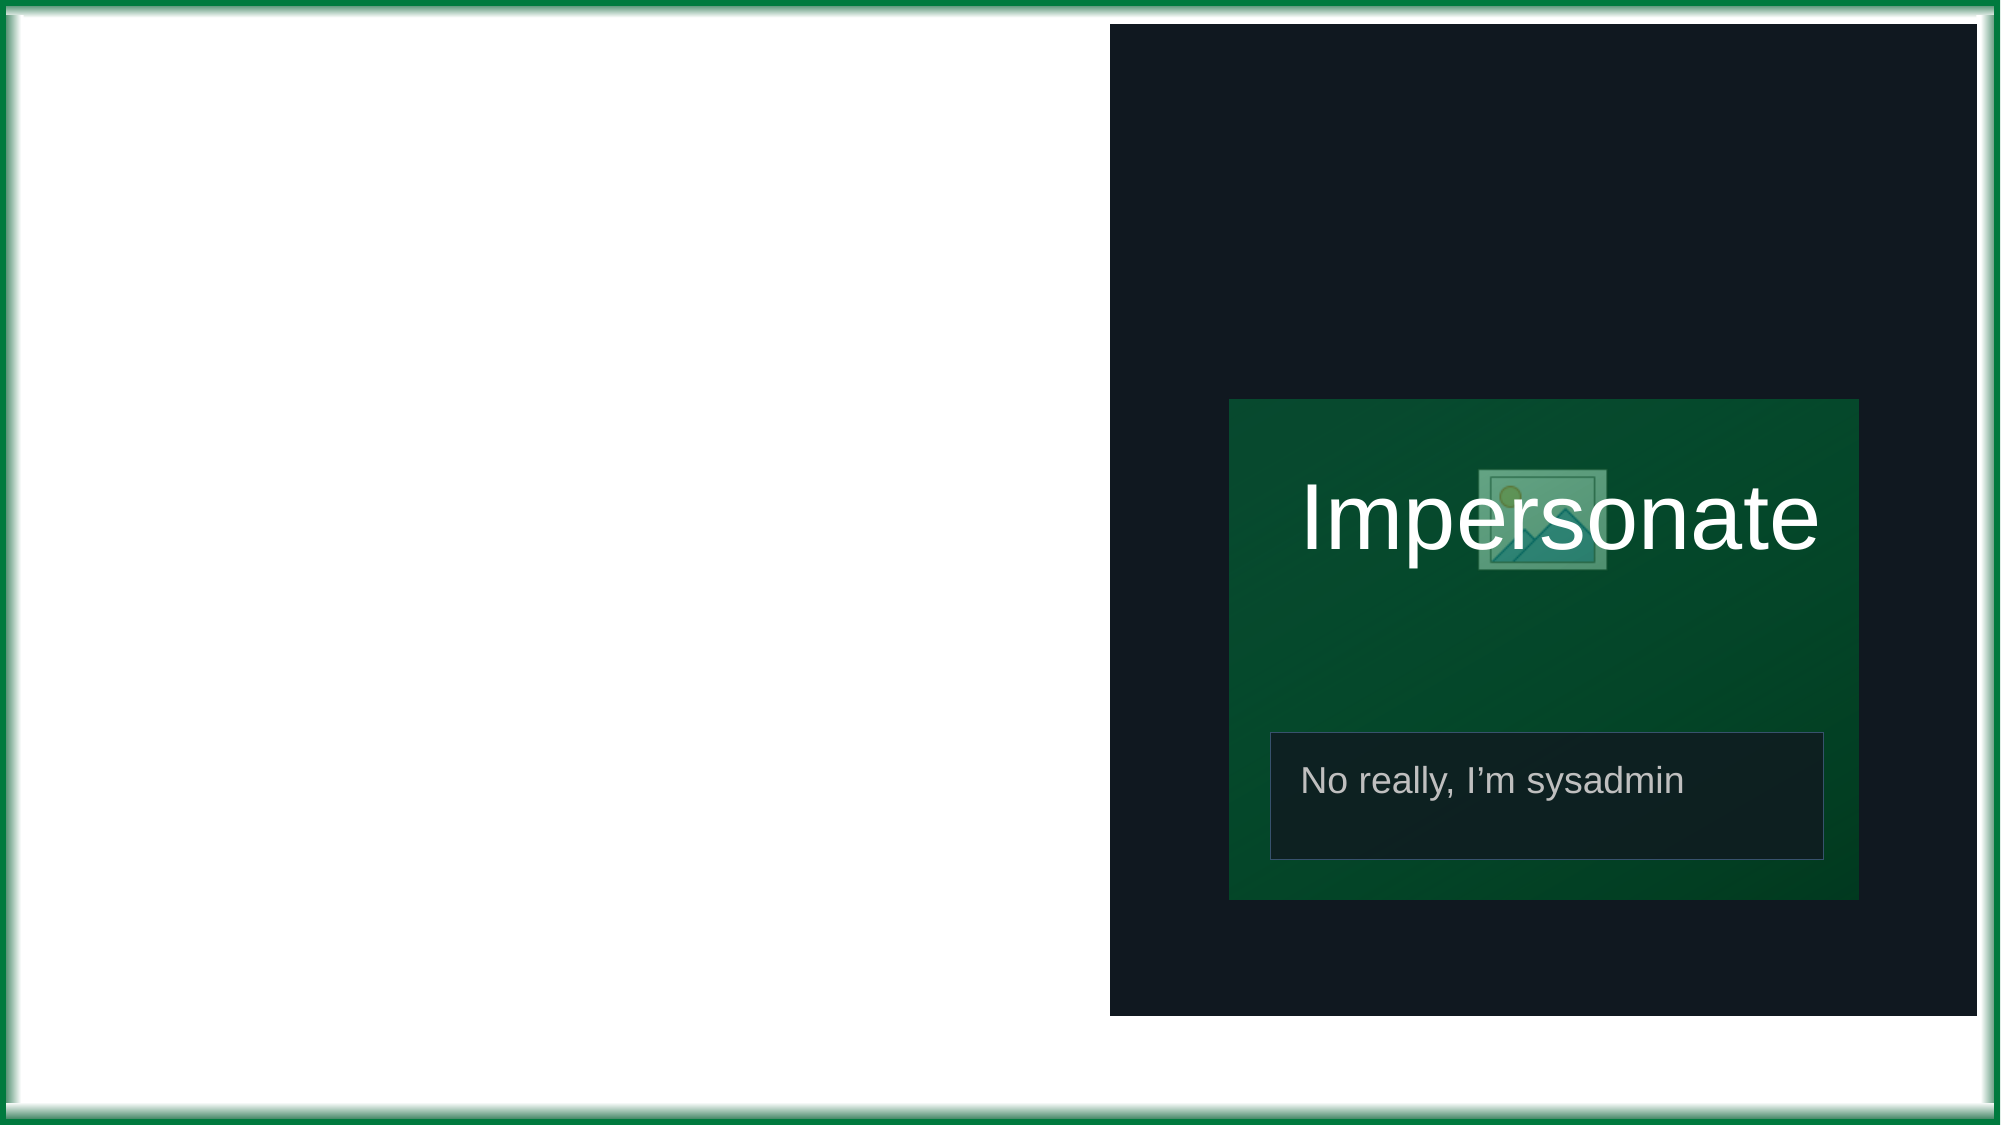

27

# Impersonate
No really, I’m sysadmin